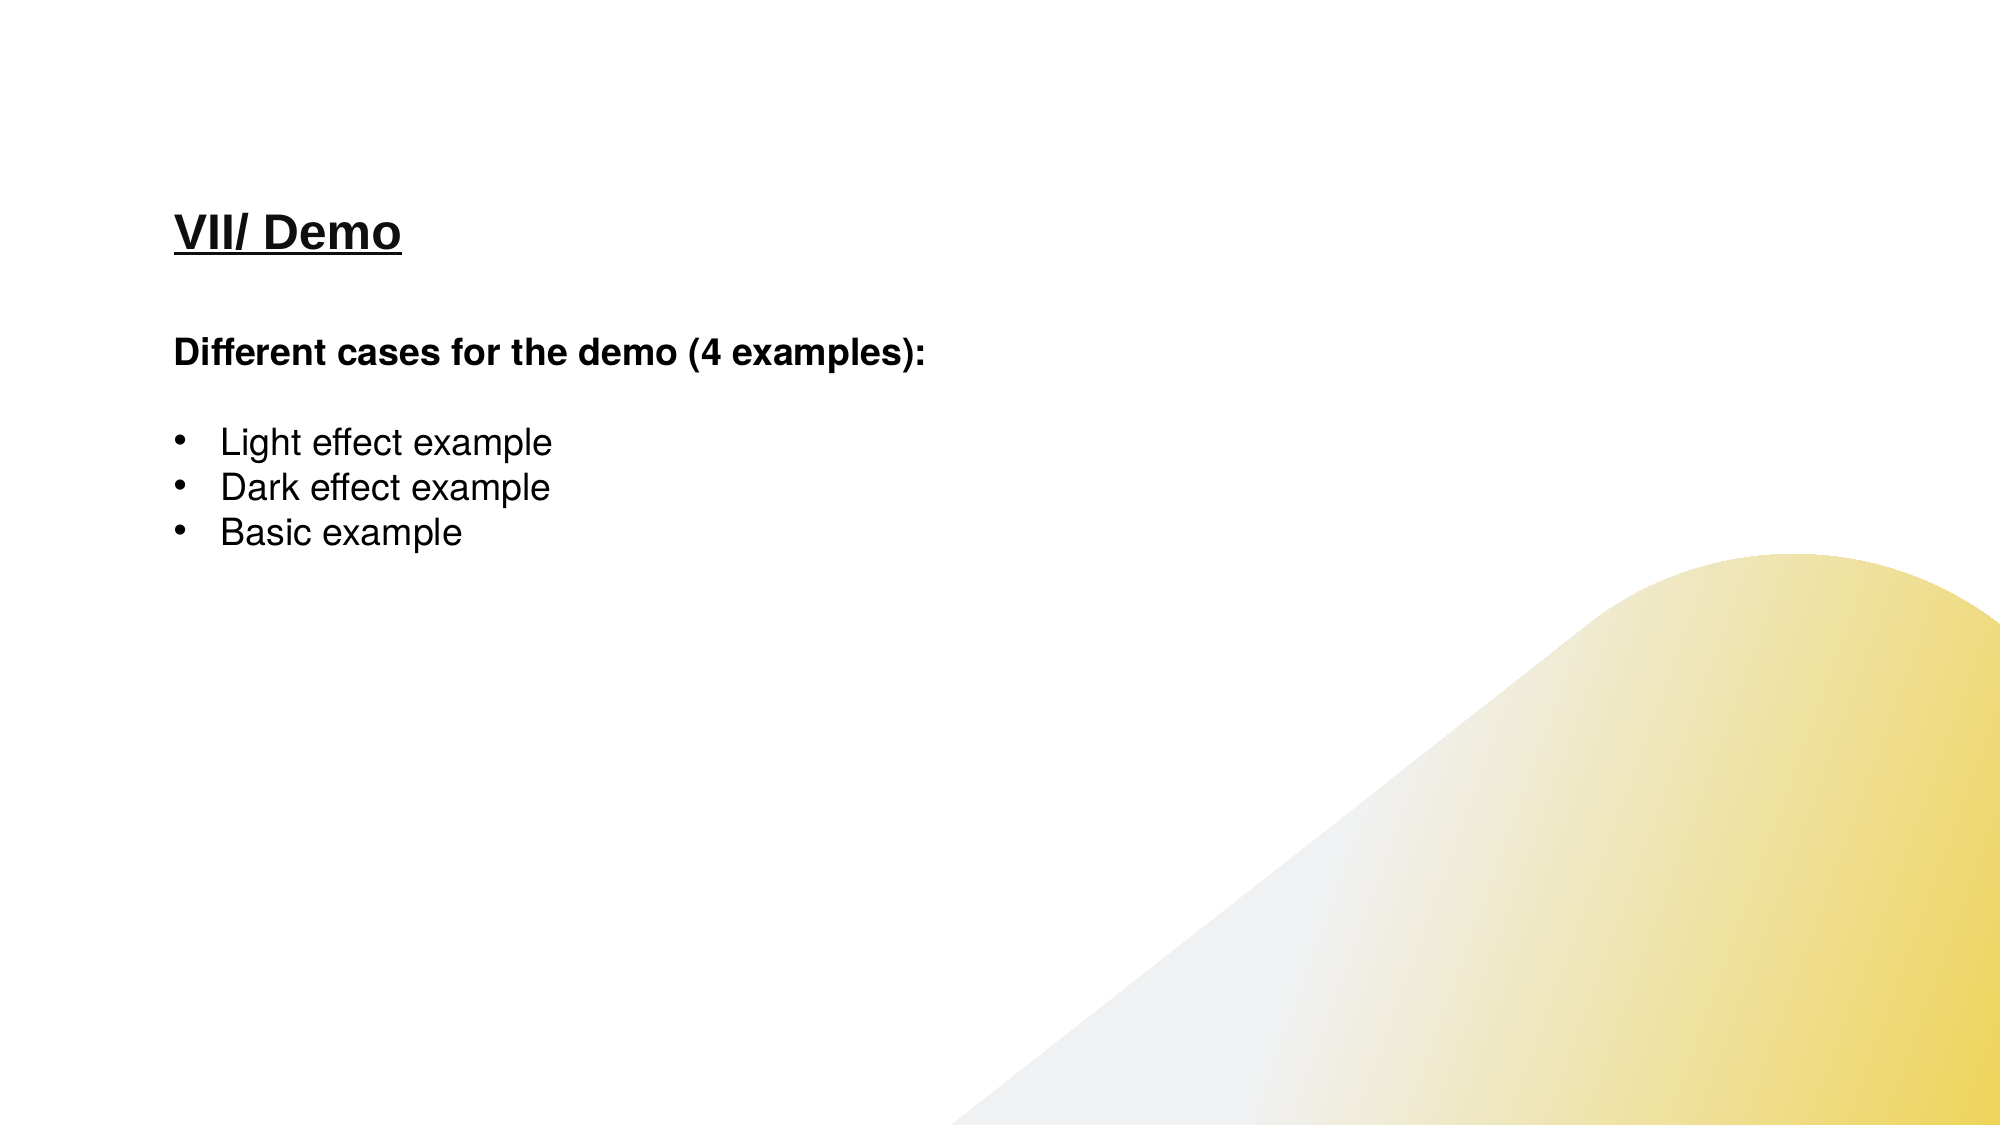

# VII/ Demo
Different cases for the demo (4 examples):

Light effect example
Dark effect example
Basic example